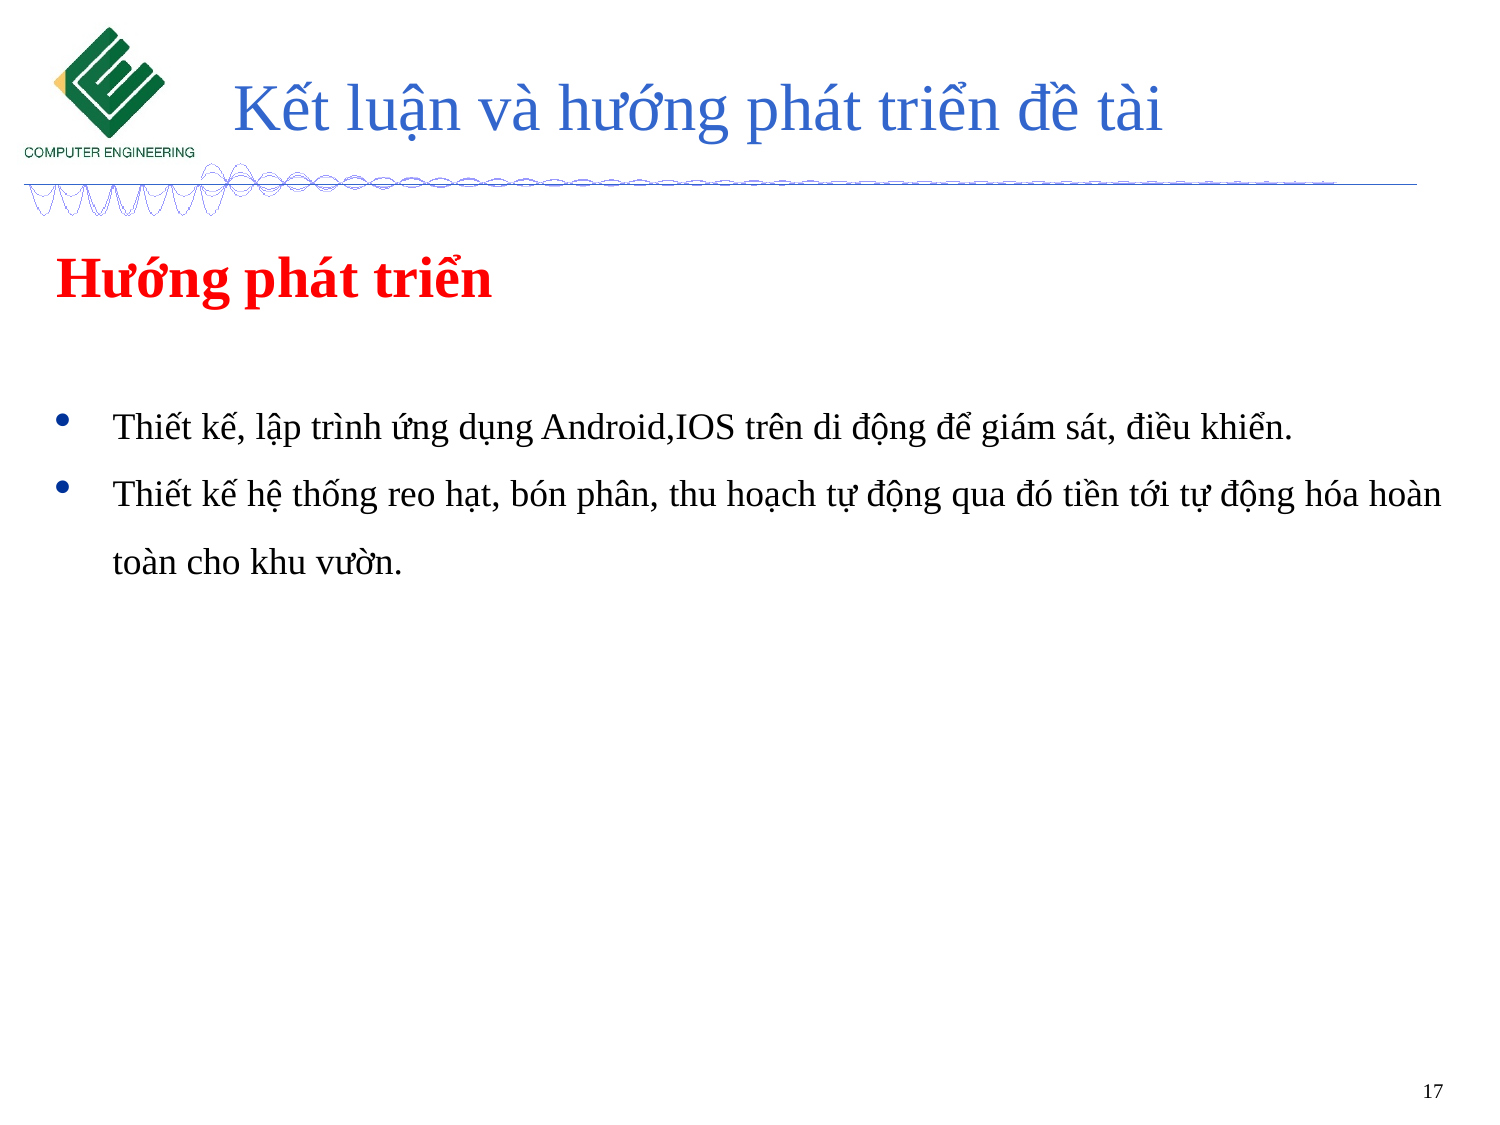

# Kết luận và hướng phát triển đề tài
Hướng phát triển

Thiết kế, lập trình ứng dụng Android,IOS trên di động để giám sát, điều khiển.
Thiết kế hệ thống reo hạt, bón phân, thu hoạch tự động qua đó tiền tới tự động hóa hoàn toàn cho khu vườn.

17